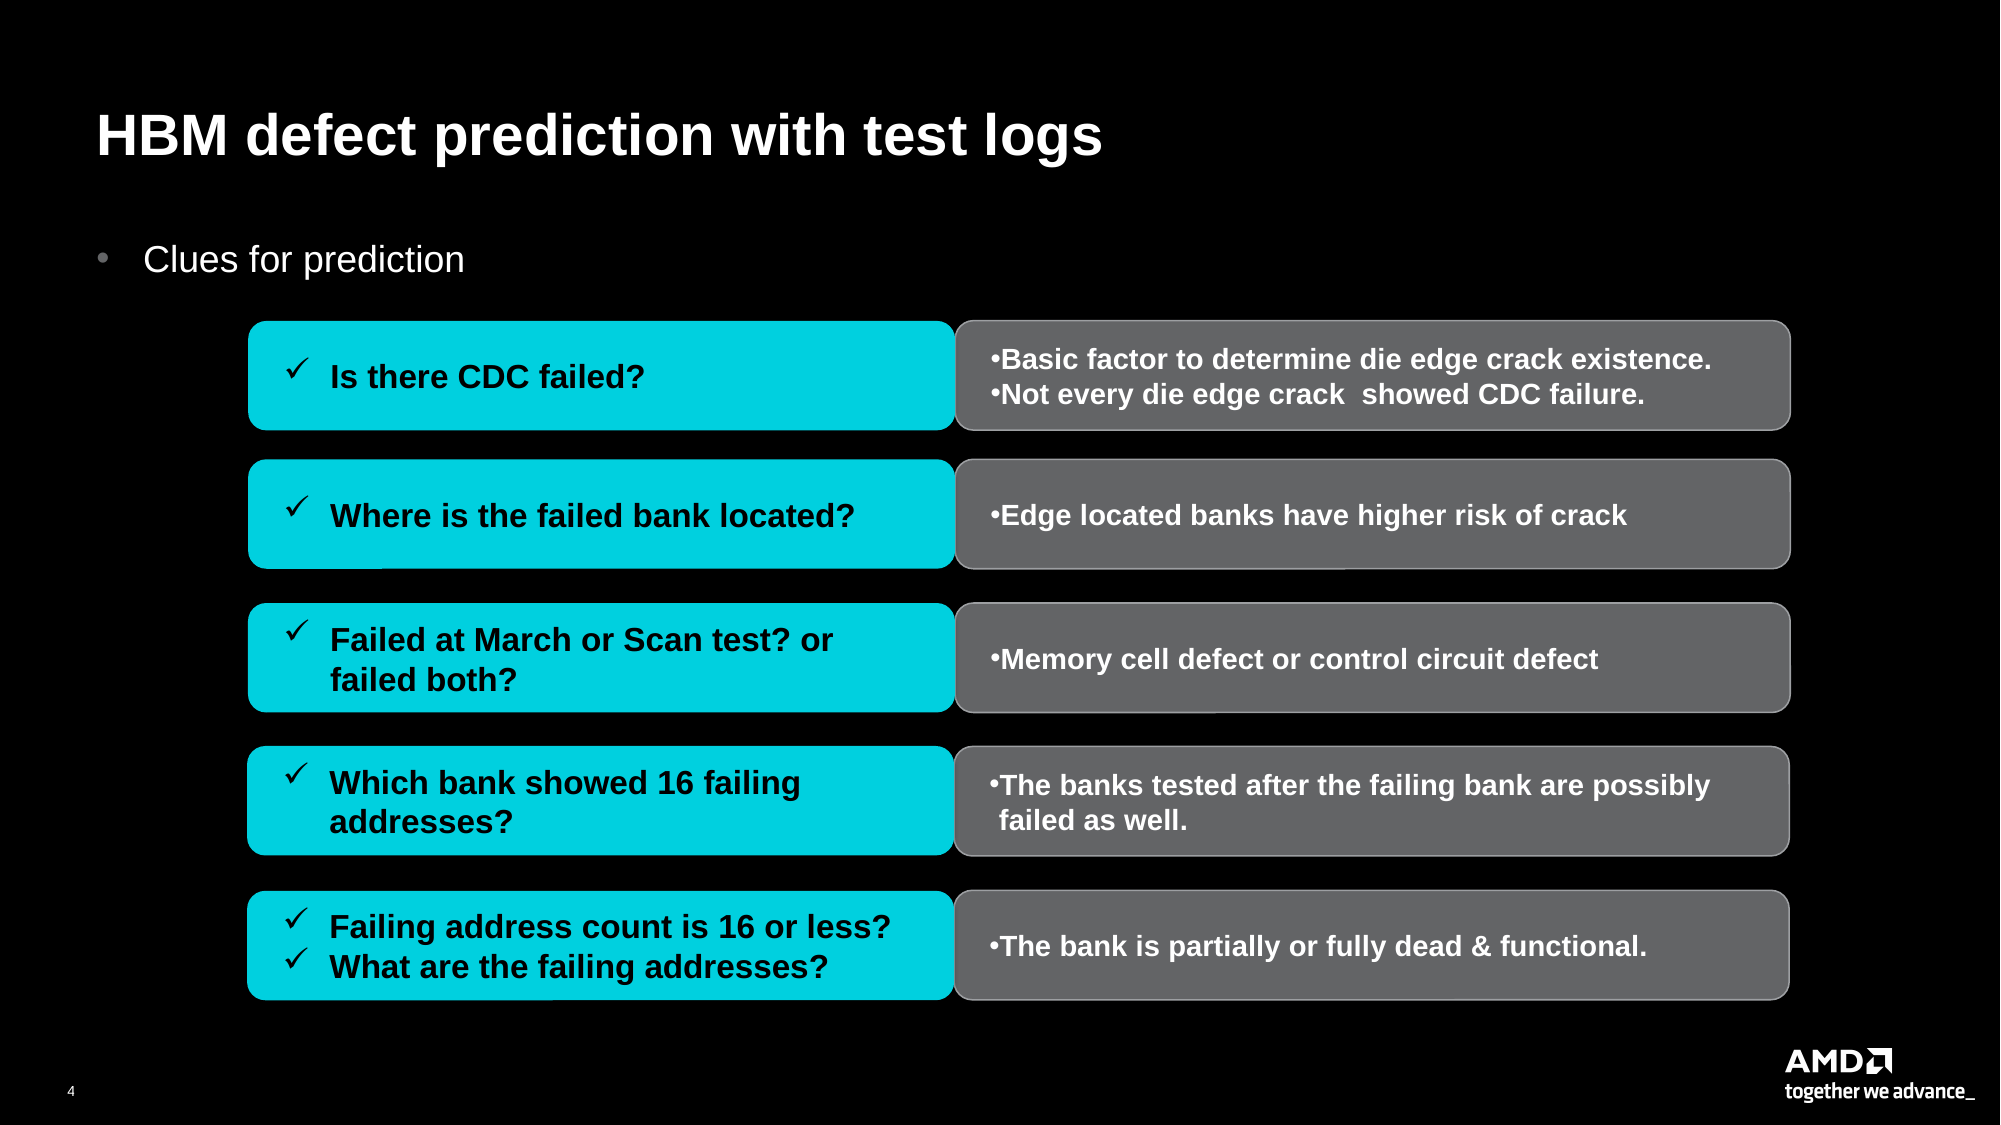

# HBM defect prediction with test logs
Clues for prediction

Basic factor to determine die edge crack existence.
Not every die edge crack  showed CDC failure.
Is there CDC failed?
Where is the failed bank located?
Edge located banks have higher risk of crack
Failed at March or Scan test? or failed both?
Memory cell defect or control circuit defect
Which bank showed 16 failing addresses?
The banks tested after the failing bank are possibly failed as well.
The bank is partially or fully dead & functional.
Failing address count is 16 or less?
What are the failing addresses?